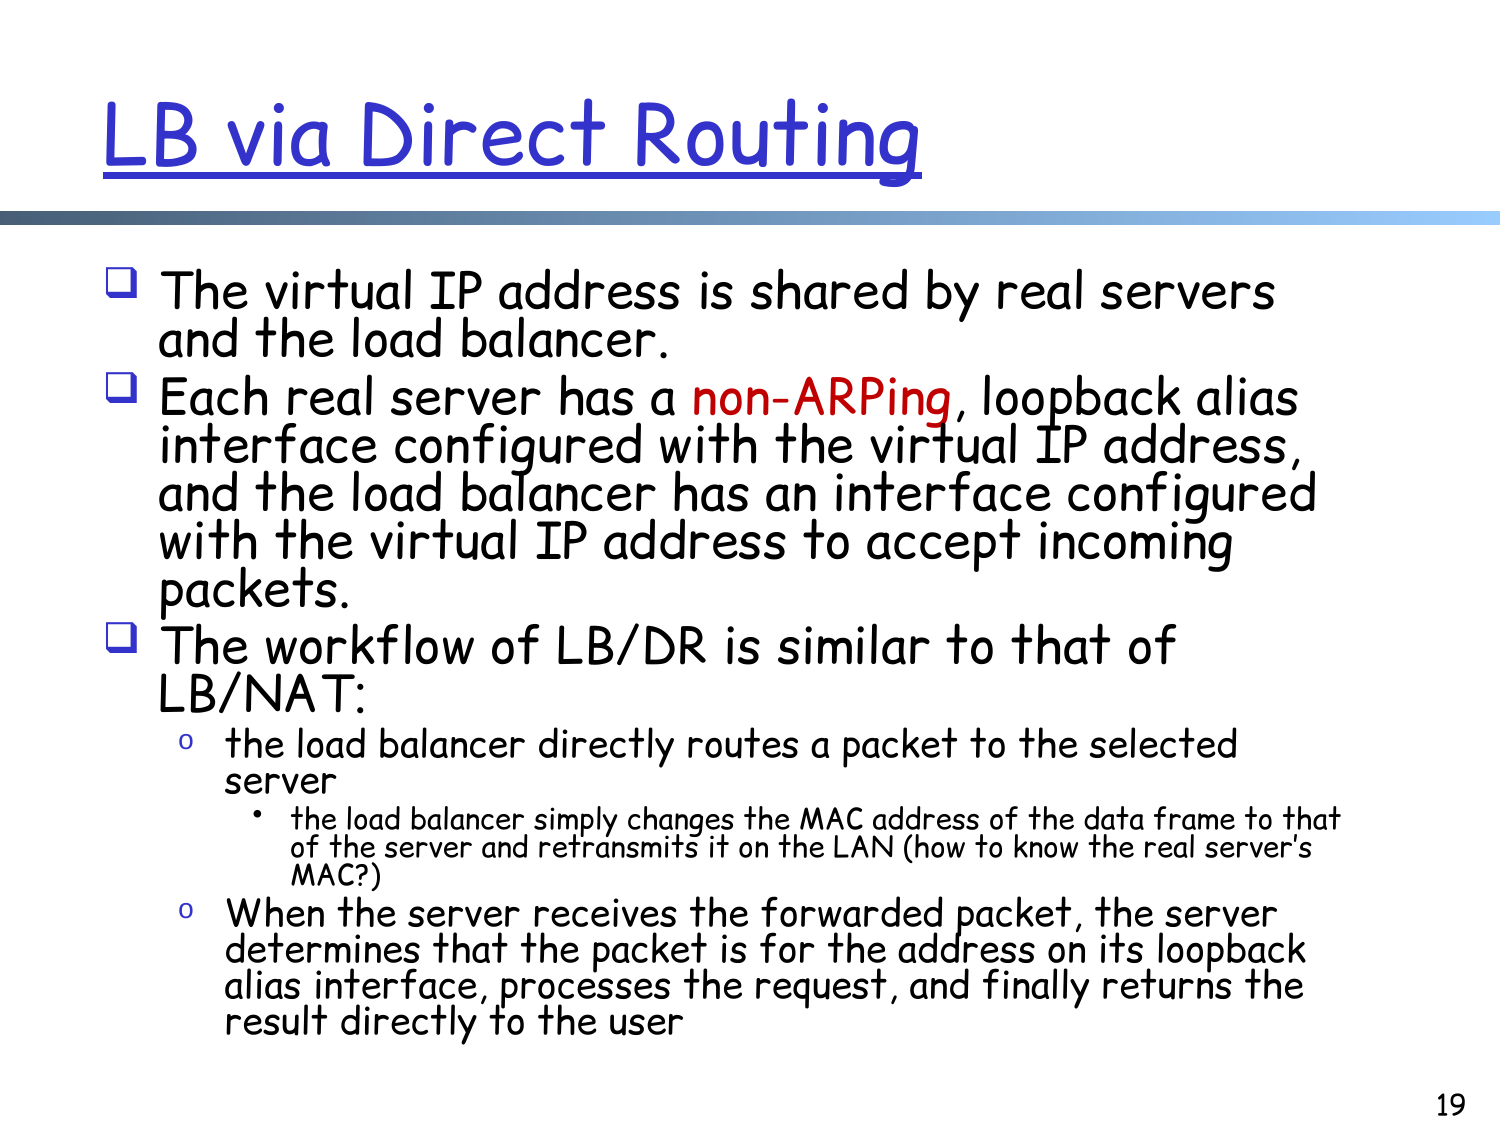

# LB via Direct Routing
The virtual IP address is shared by real servers and the load balancer.
Each real server has a non-ARPing, loopback alias interface configured with the virtual IP address, and the load balancer has an interface configured with the virtual IP address to accept incoming packets.
The workflow of LB/DR is similar to that of LB/NAT:
the load balancer directly routes a packet to the selected server
the load balancer simply changes the MAC address of the data frame to that of the server and retransmits it on the LAN (how to know the real server’s MAC?)
When the server receives the forwarded packet, the server determines that the packet is for the address on its loopback alias interface, processes the request, and finally returns the result directly to the user
19